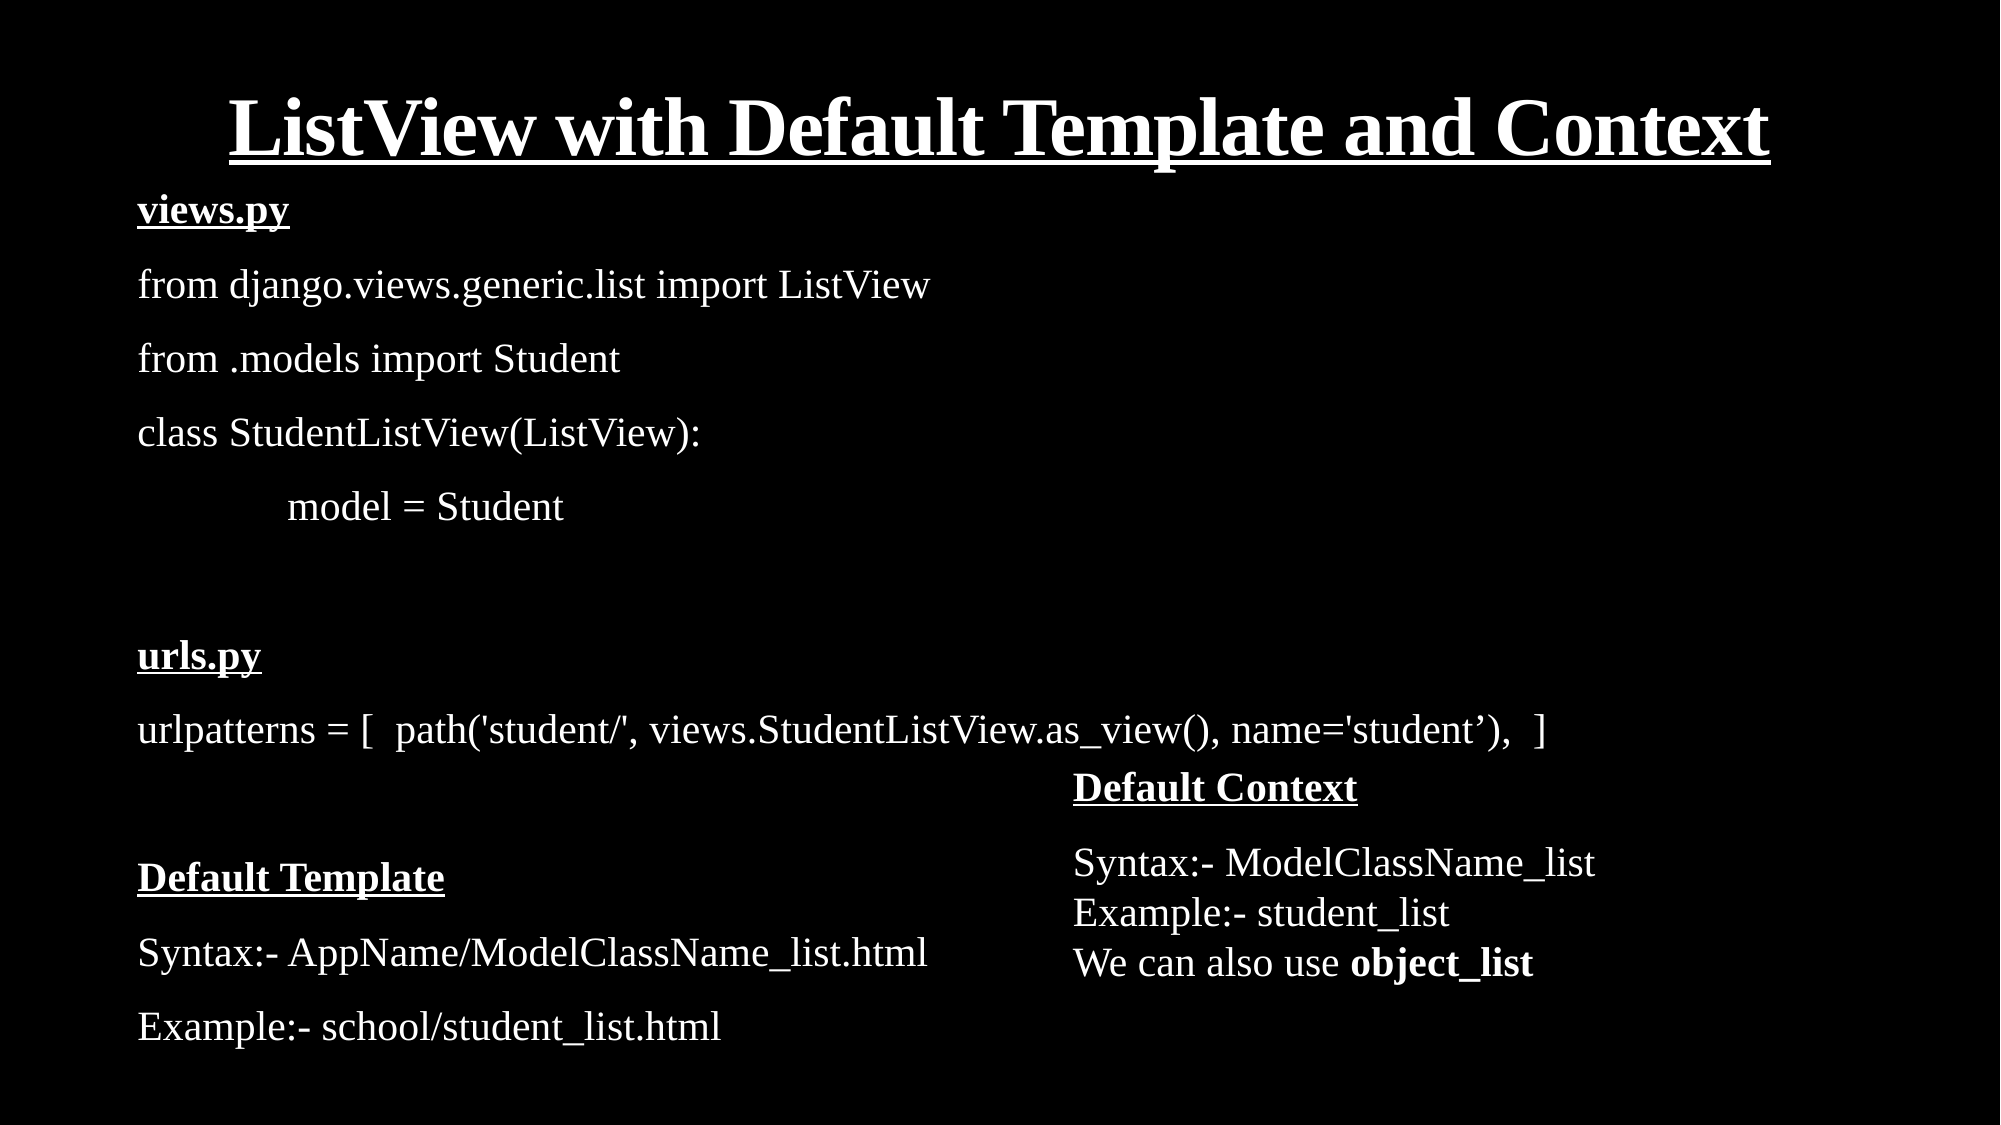

# ListView with Default Template and Context
views.py
from django.views.generic.list import ListView
from .models import Student
class StudentListView(ListView):
	model = Student

urls.py
urlpatterns = [  path('student/', views.StudentListView.as_view(), name='student’),  ]

Default Template
Syntax:- AppName/ModelClassName_list.html
Example:- school/student_list.html
Default Context
Syntax:- ModelClassName_list
Example:- student_list
We can also use object_list